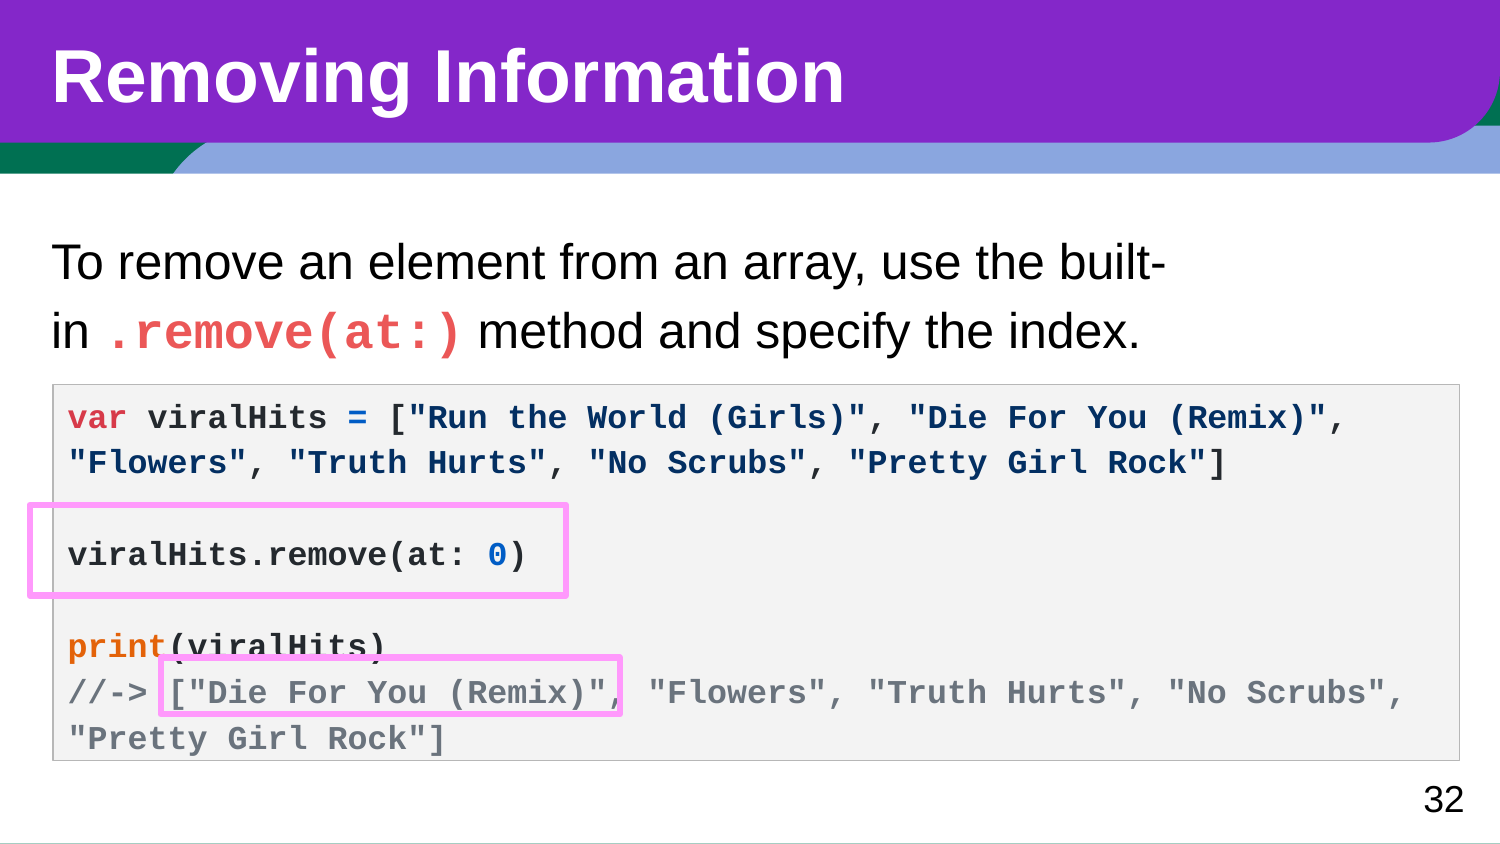

# Removing Information
To remove an element from an array, use the built-in .remove(at:) method and specify the index.
var viralHits = ["Run the World (Girls)", "Die For You (Remix)", "Flowers", "Truth Hurts", "No Scrubs", "Pretty Girl Rock"]

viralHits.remove(at: 0)

print(viralHits)
//-> ["Die For You (Remix)", "Flowers", "Truth Hurts", "No Scrubs", "Pretty Girl Rock"]